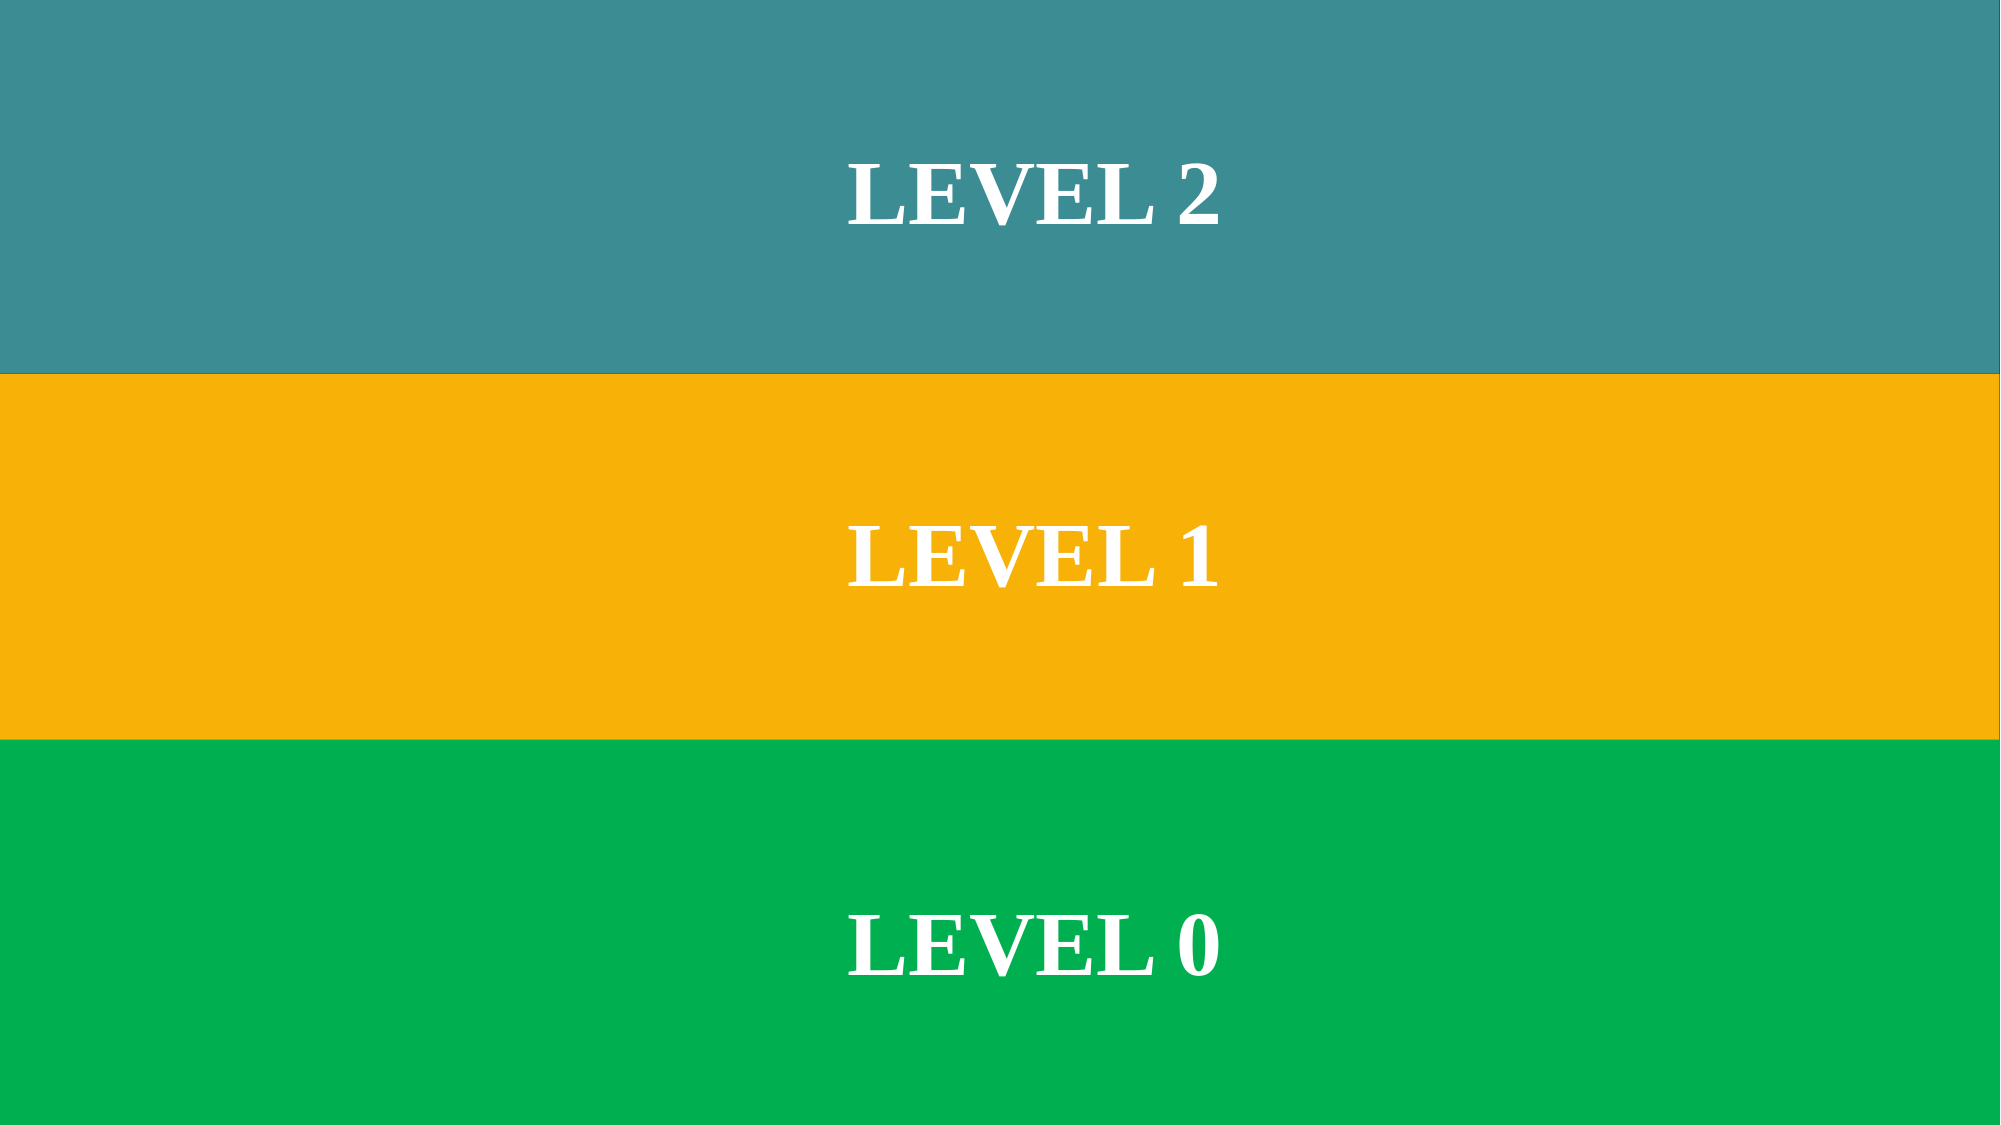

LEVEL 2
level 2

LEVEL 1
level 1

LEVEL 0
level 0

LEVEL 0